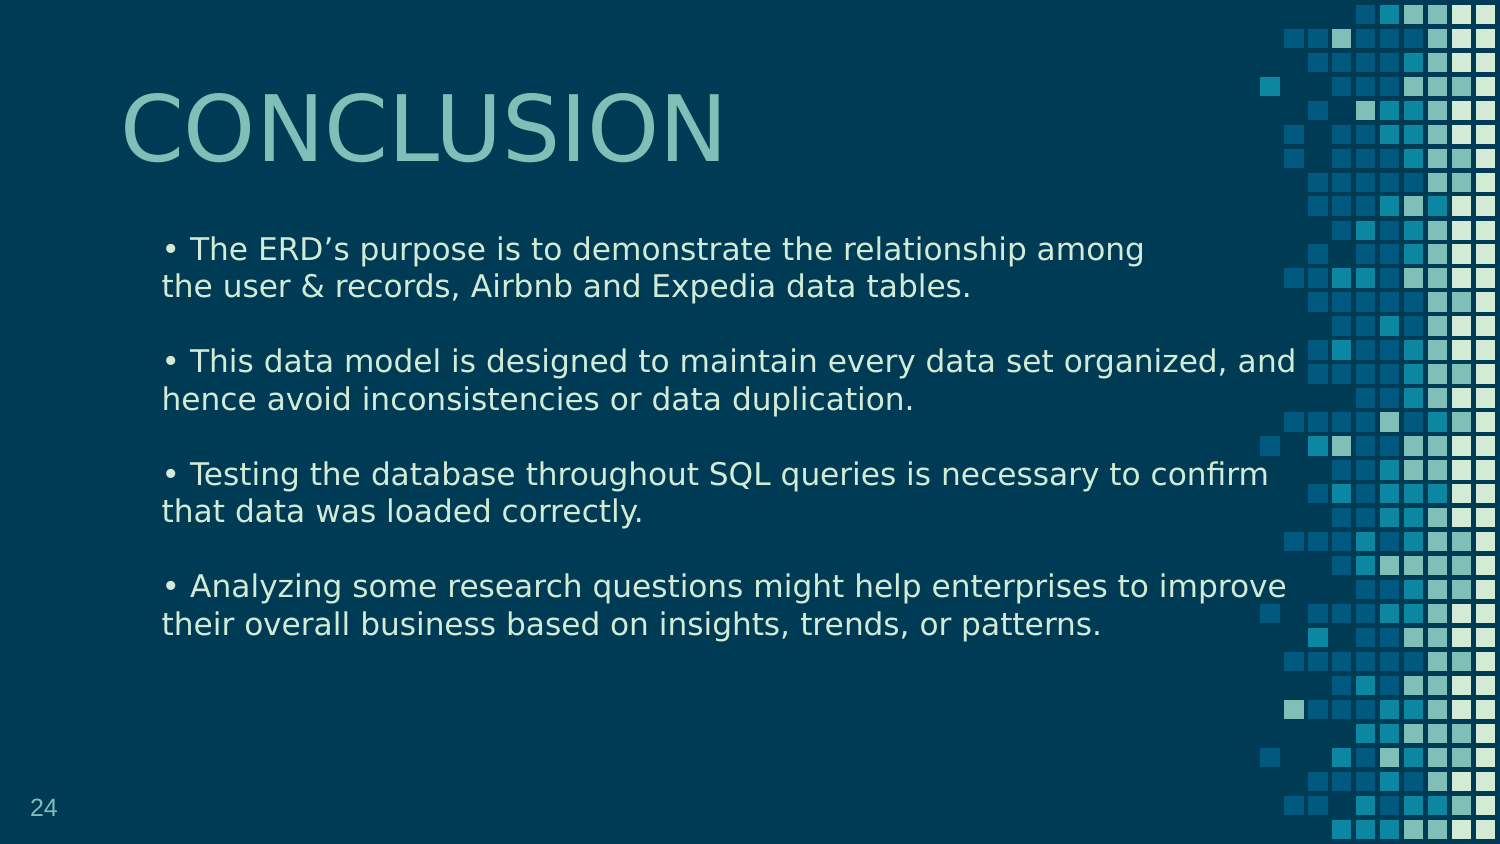

CONCLUSION
• The ERD’s purpose is to demonstrate the relationship among
the user & records, Airbnb and Expedia data tables.

• This data model is designed to maintain every data set organized, and
hence avoid inconsistencies or data duplication.

• Testing the database throughout SQL queries is necessary to confirm
that data was loaded correctly.

• Analyzing some research questions might help enterprises to improve
their overall business based on insights, trends, or patterns.
24